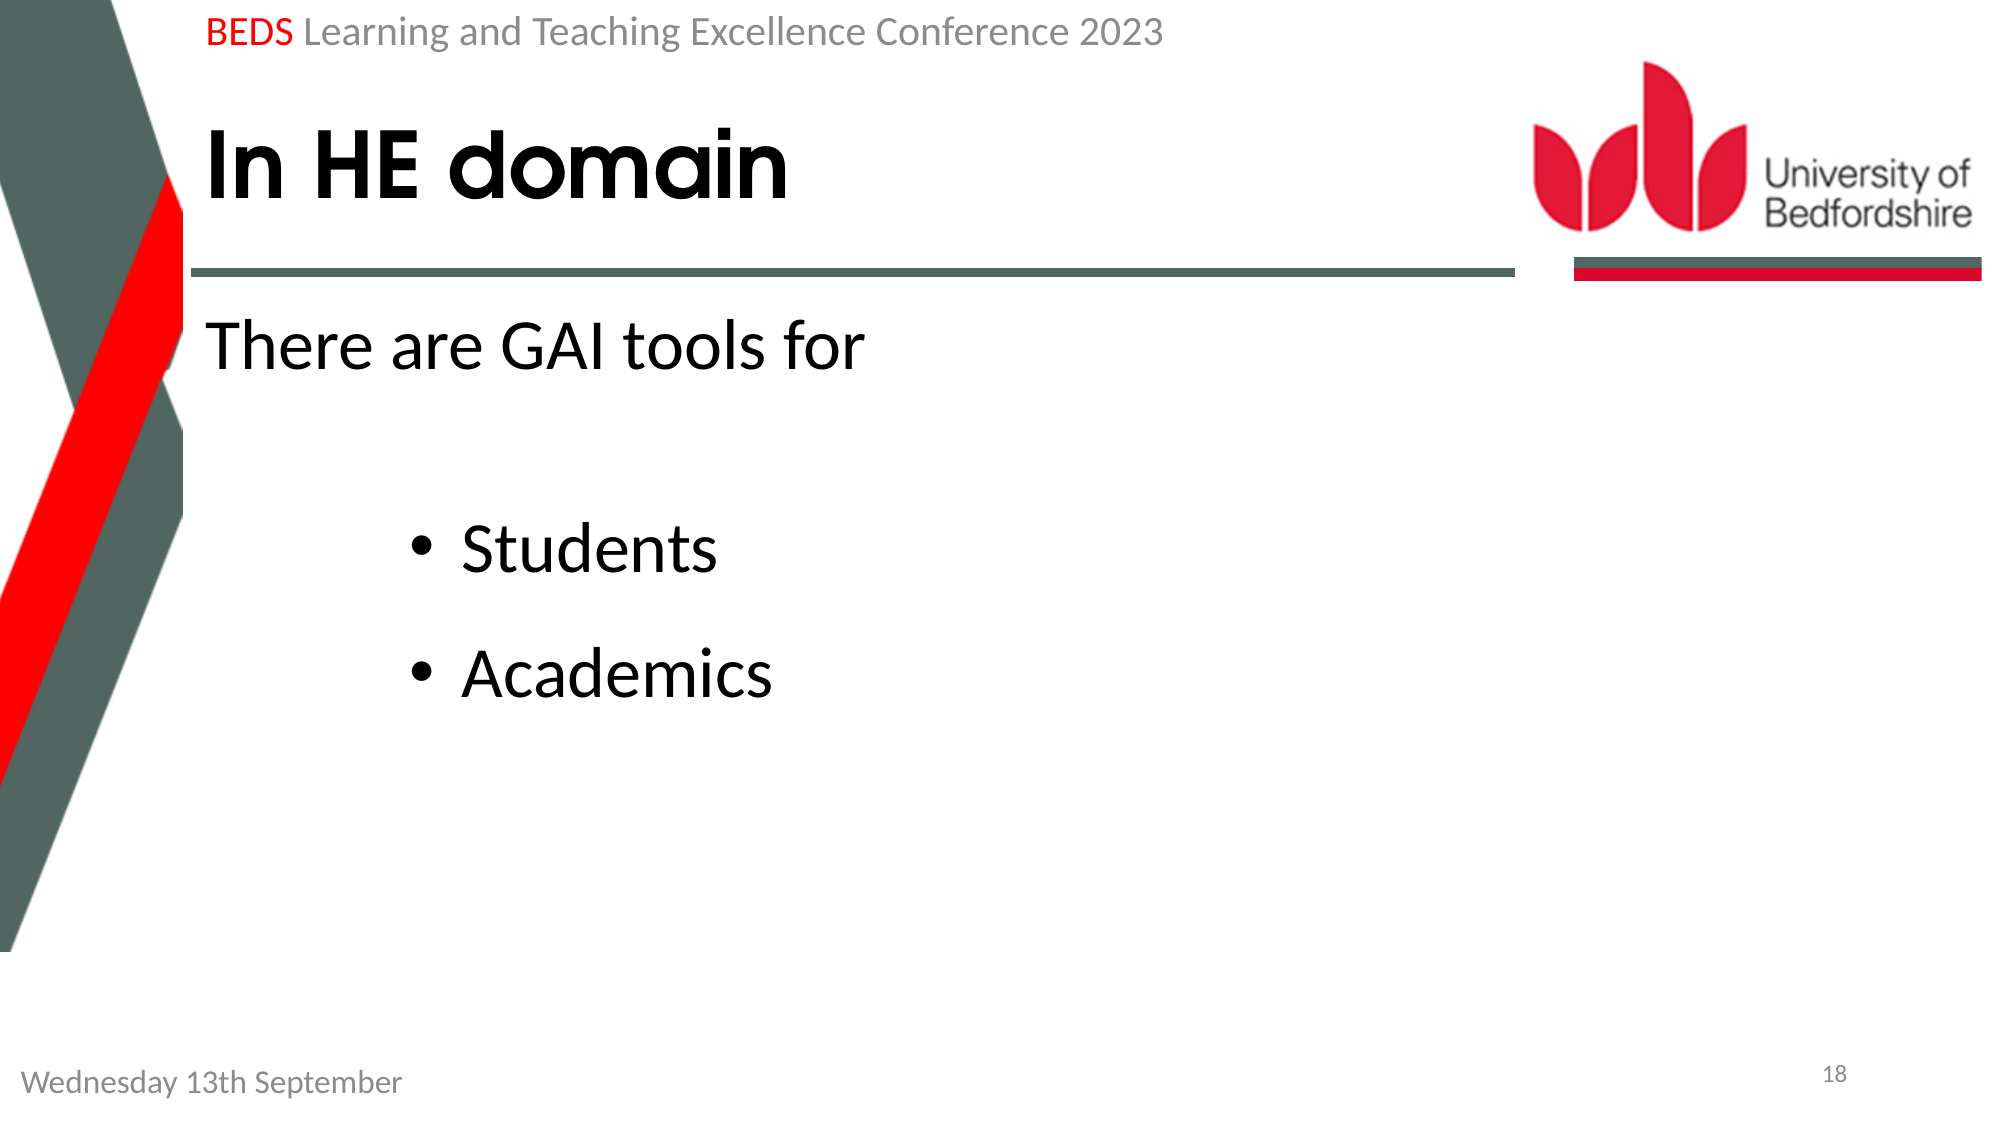

BEDS Learning and Teaching Excellence Conference 2023
# In HE domain
There are GAI tools for

 Students

 Academics
18
Wednesday 13th September